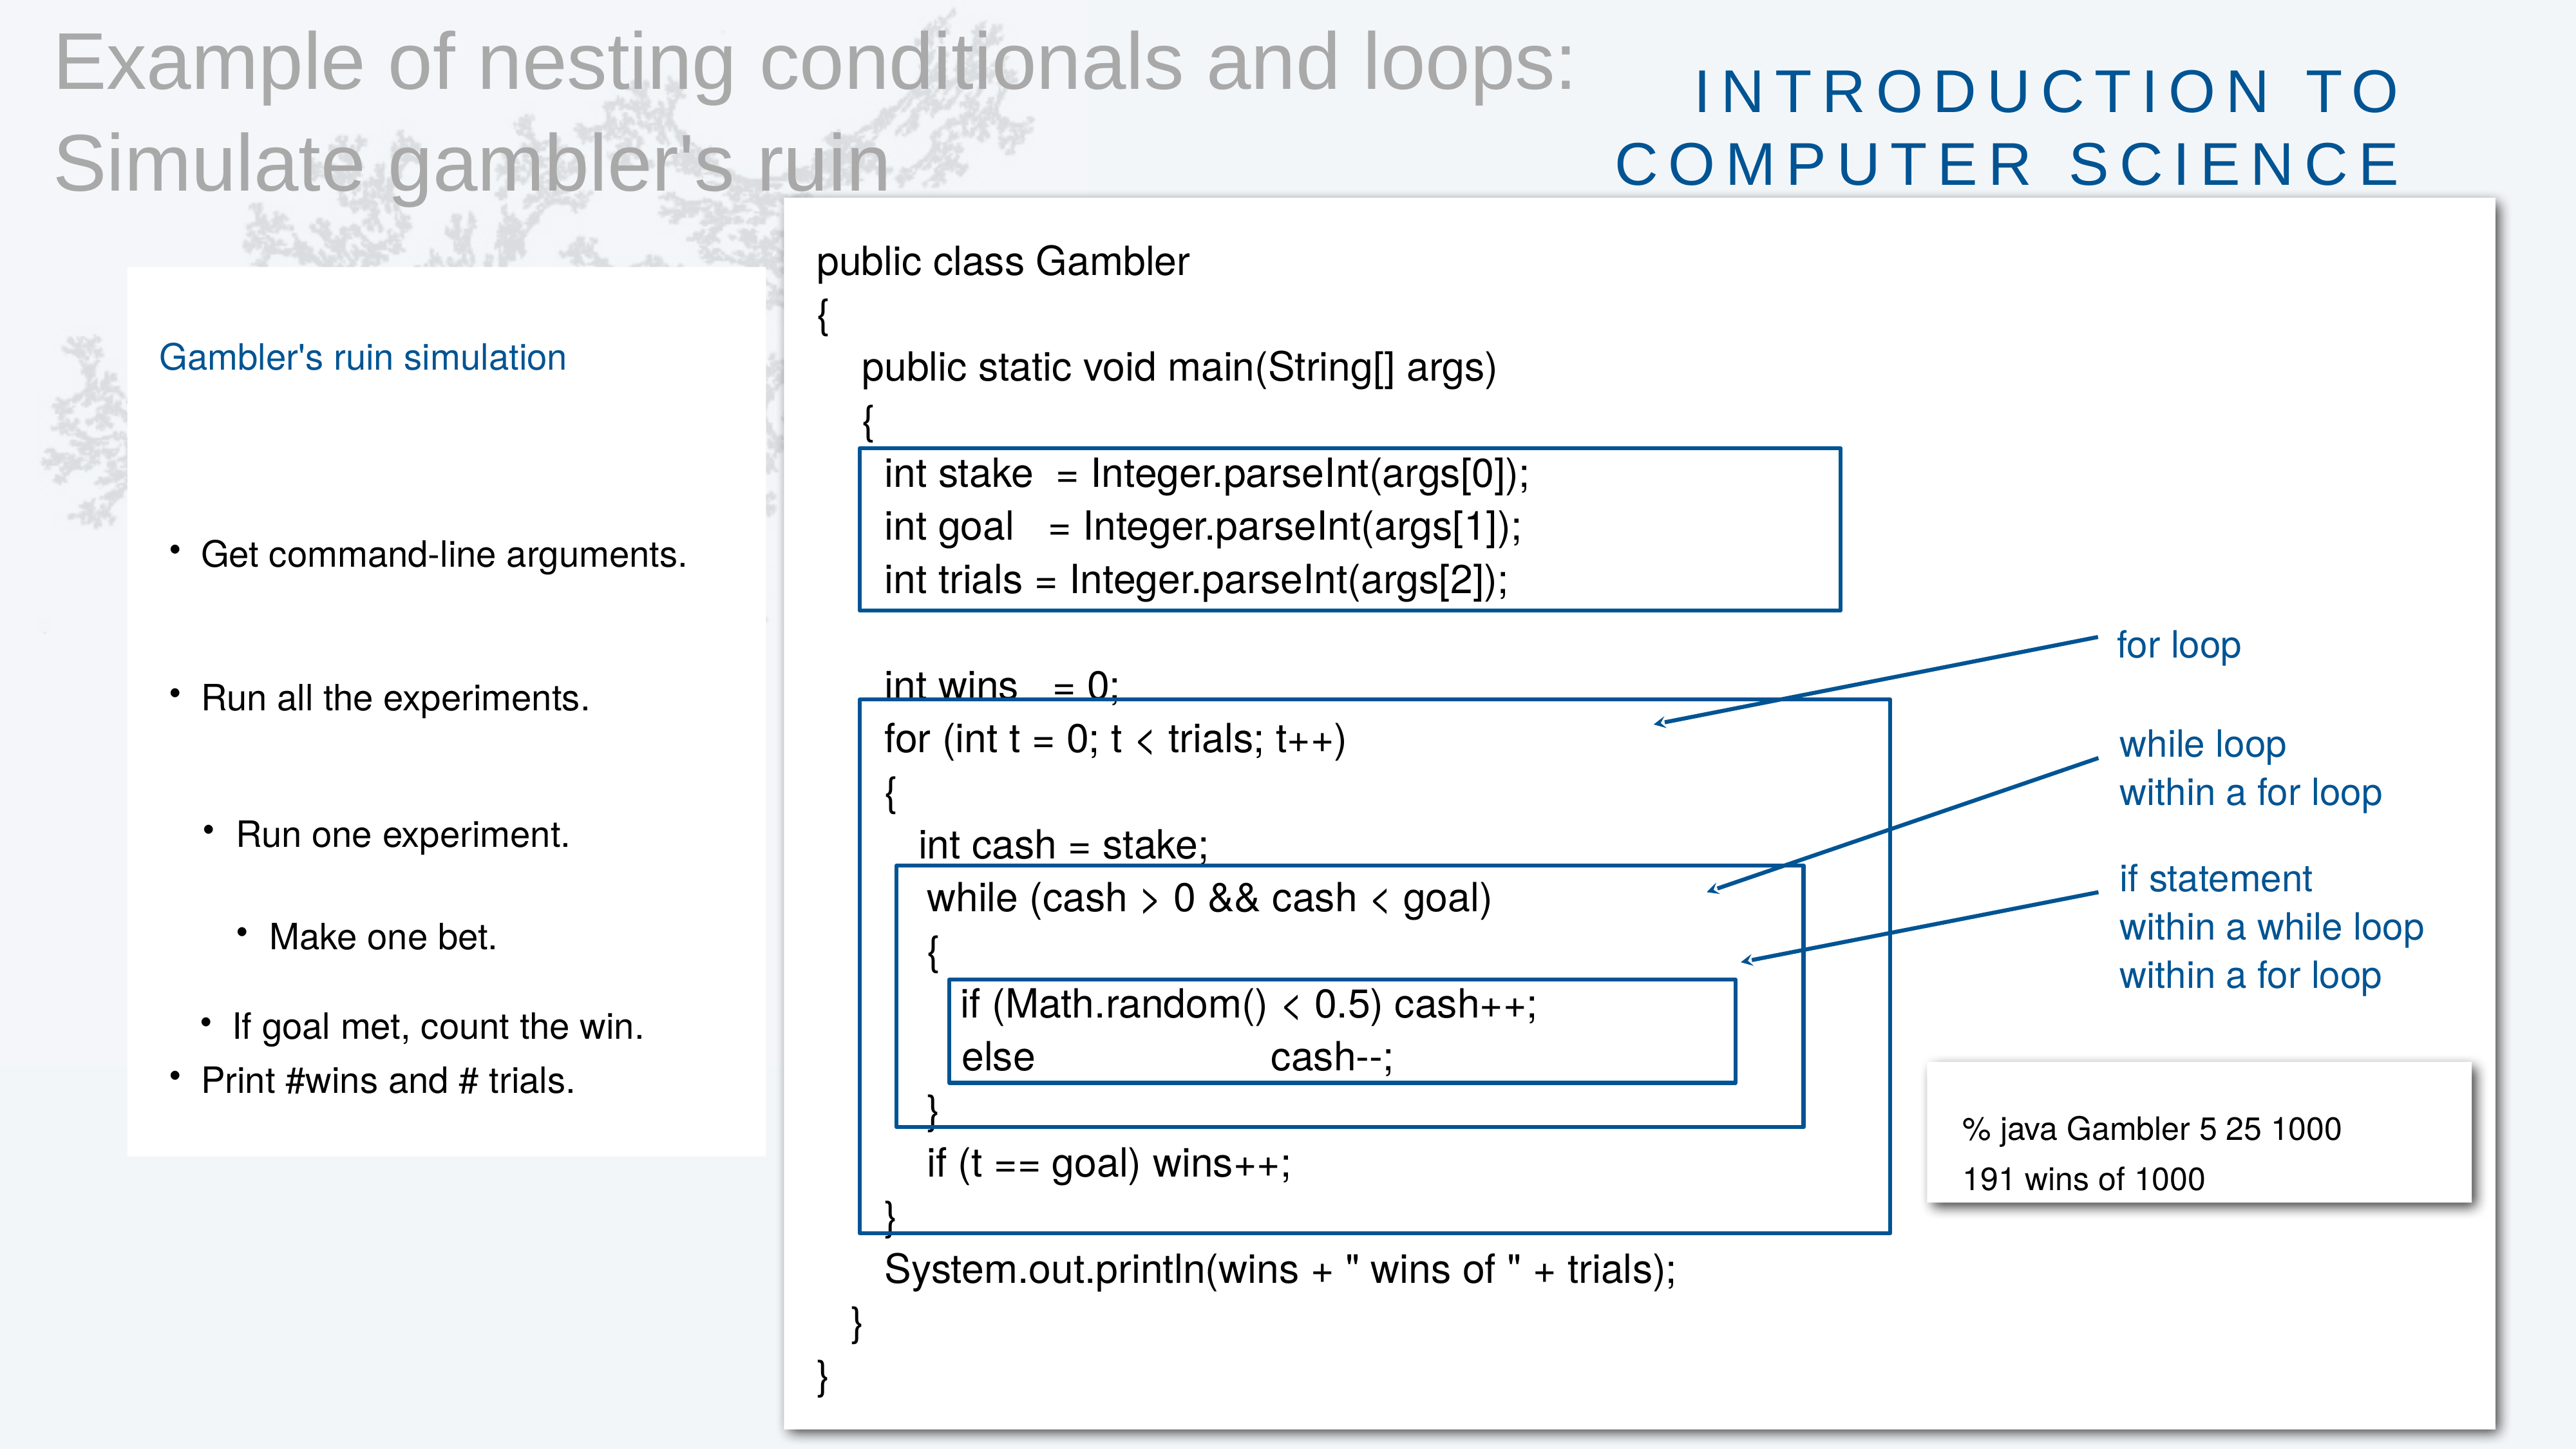

# Example of nesting conditionals and loops: Simulate gambler's ruin
public class Gambler
{
    public static void main(String[] args)
    {
      int stake  = Integer.parseInt(args[0]);
      int goal   = Integer.parseInt(args[1]);
      int trials = Integer.parseInt(args[2]);

      int wins   = 0;
      for (int t = 0; t < trials; t++)
      {
         int cash = stake;
         while (cash > 0 && cash < goal)
         {
            if (Math.random() < 0.5) cash++;
            else                     cash--;
         }
         if (t == goal) wins++;
      }
      System.out.println(wins + " wins of " + trials);
   }
}
Gambler's ruin simulation
Get command-line arguments.
Run all the experiments.
Run one experiment.
Make one bet.
If goal met, count the win.
Print #wins and # trials.

for loop

while loop
within a for loop

if statement
within a while loop
within a for loop

% java Gambler 5 25 1000
191 wins of 1000
41